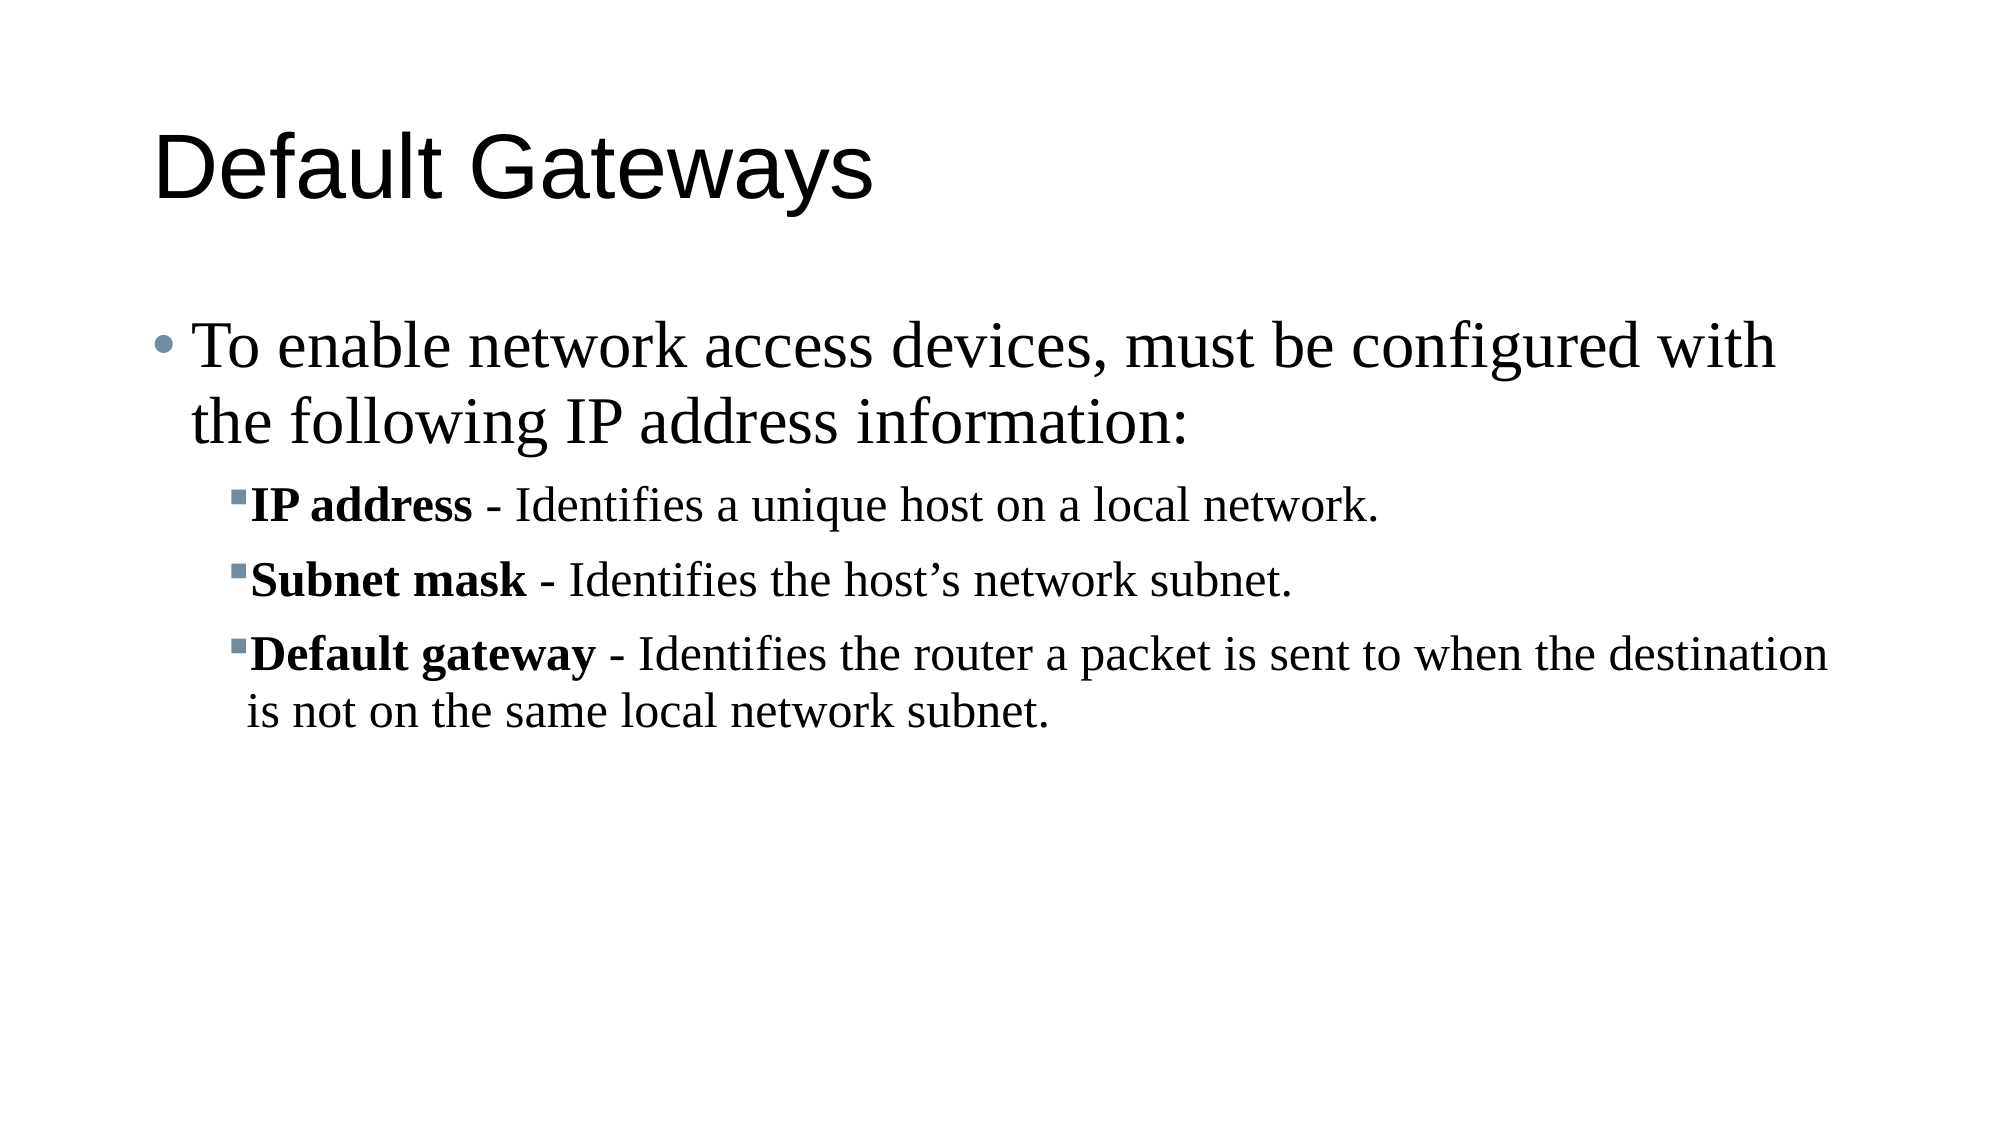

# Default Gateways
To enable network access devices, must be configured with the following IP address information:
IP address - Identifies a unique host on a local network.
Subnet mask - Identifies the host’s network subnet.
Default gateway - Identifies the router a packet is sent to when the destination is not on the same local network subnet.